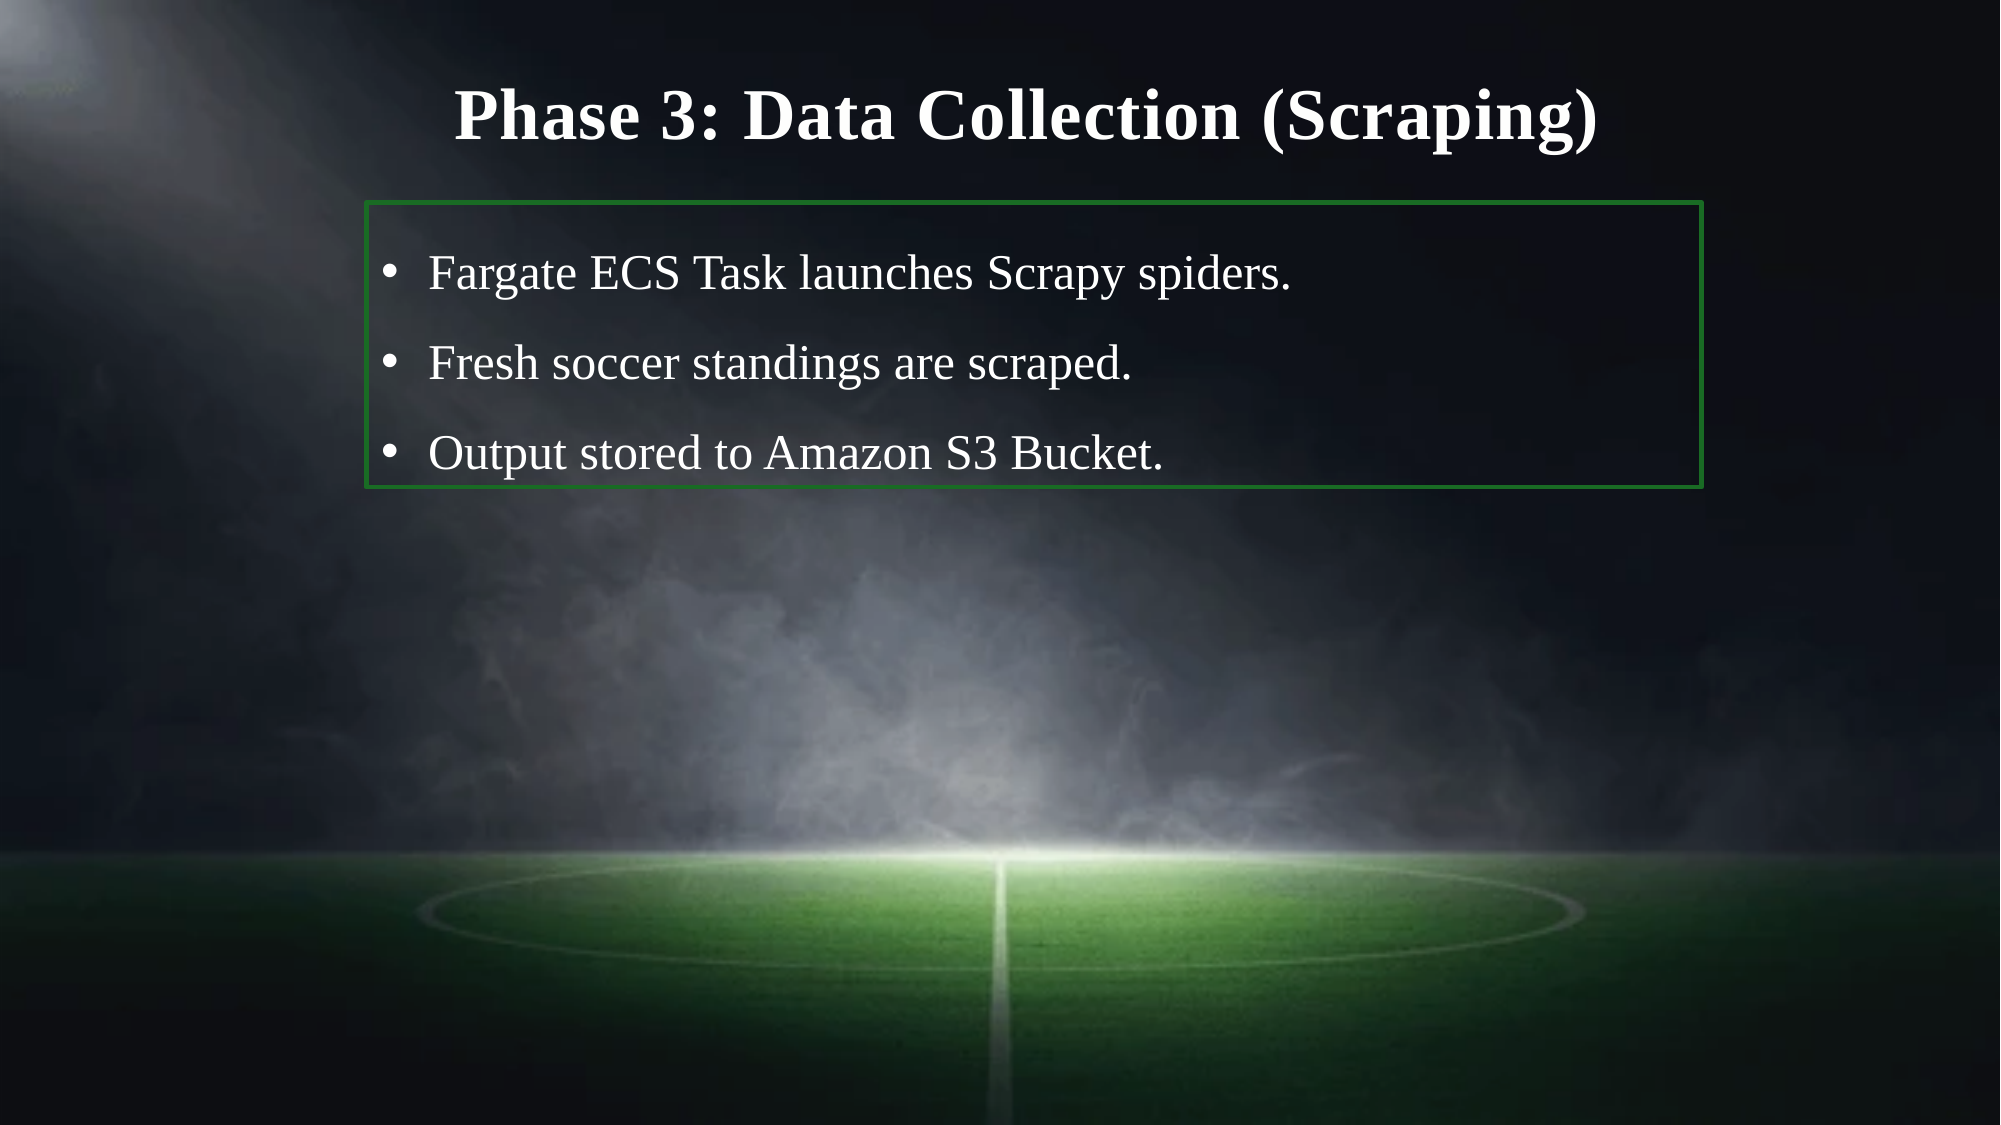

Phase 3: Data Collection (Scraping)
Fargate ECS Task launches Scrapy spiders.
Fresh soccer standings are scraped.
Output stored to Amazon S3 Bucket.